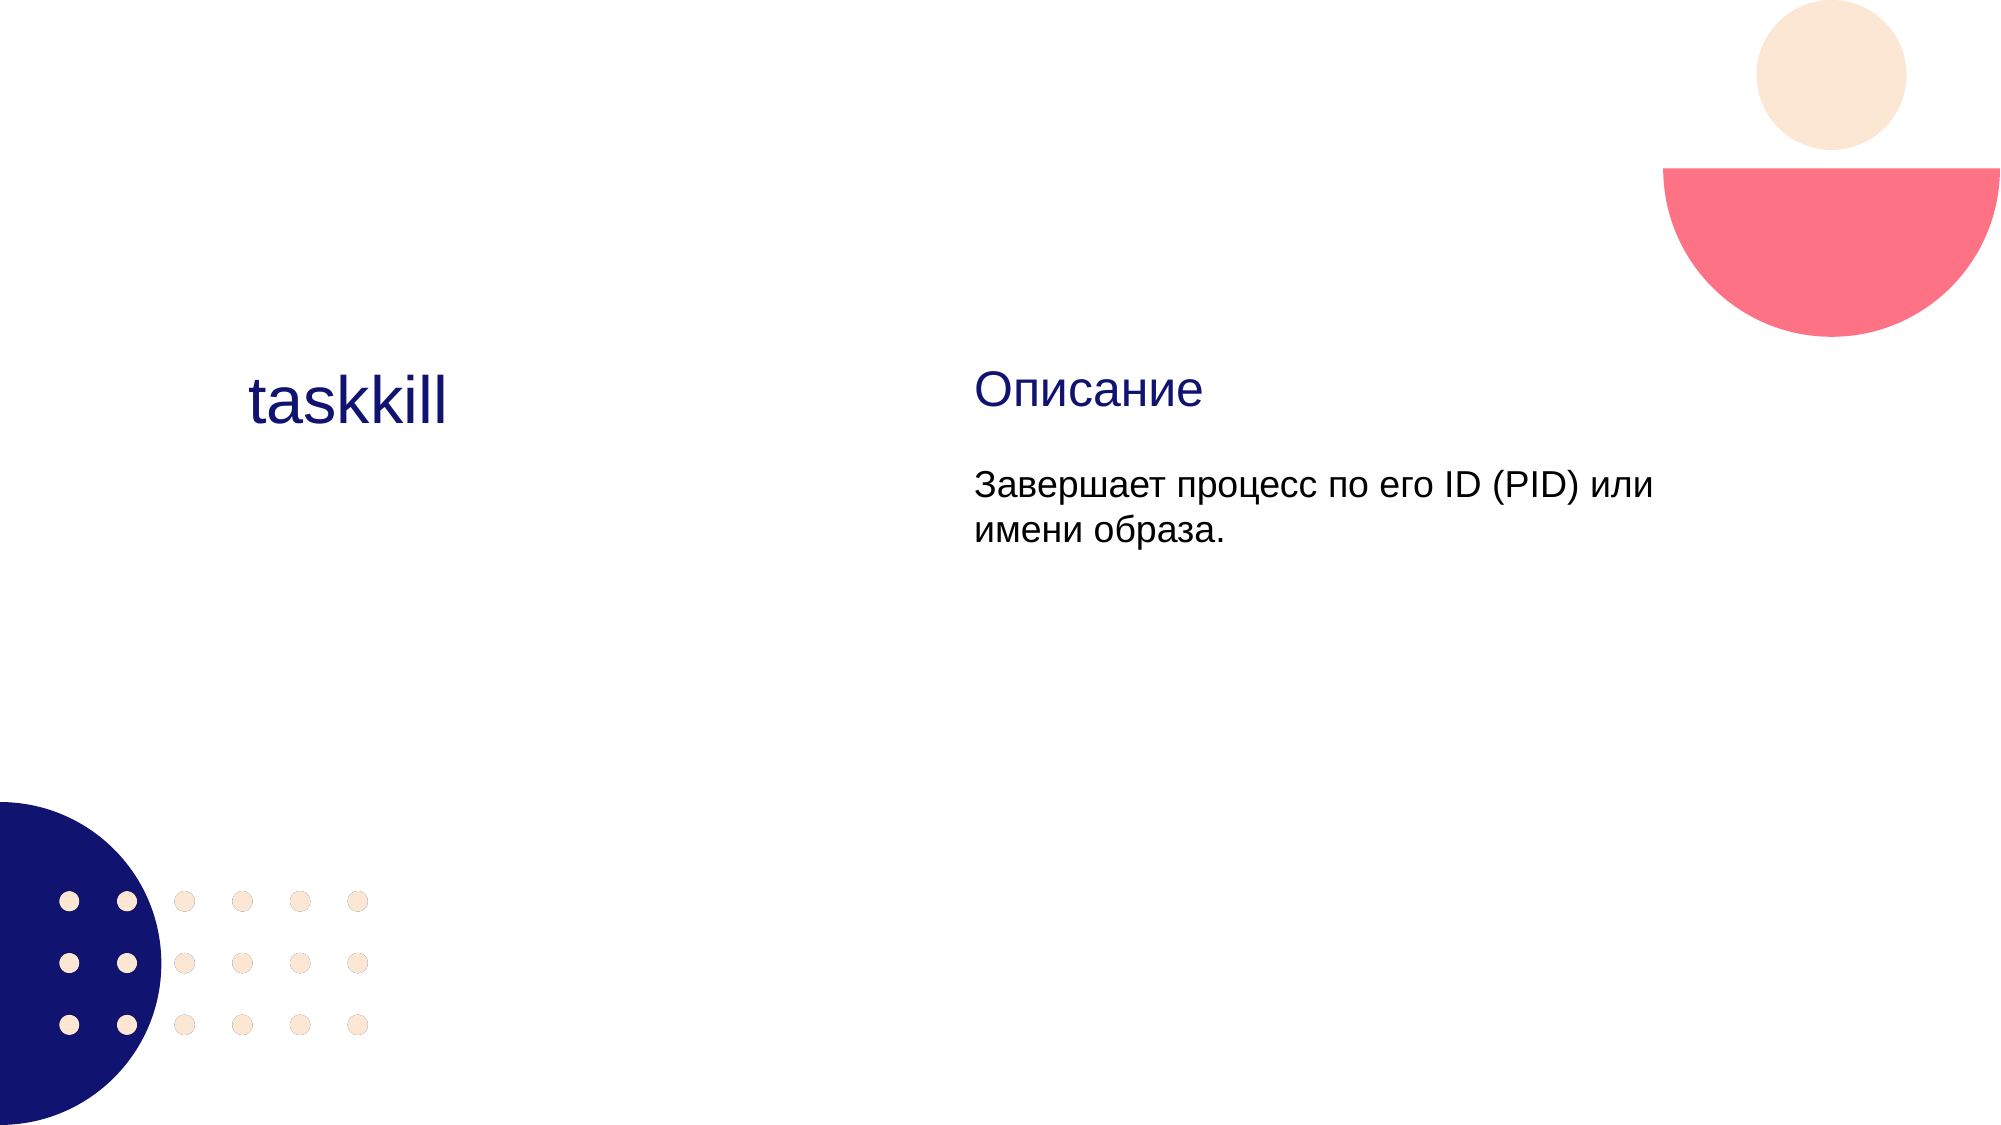

taskkill
Описание
Завершает процесс по его ID (PID) или имени образа.